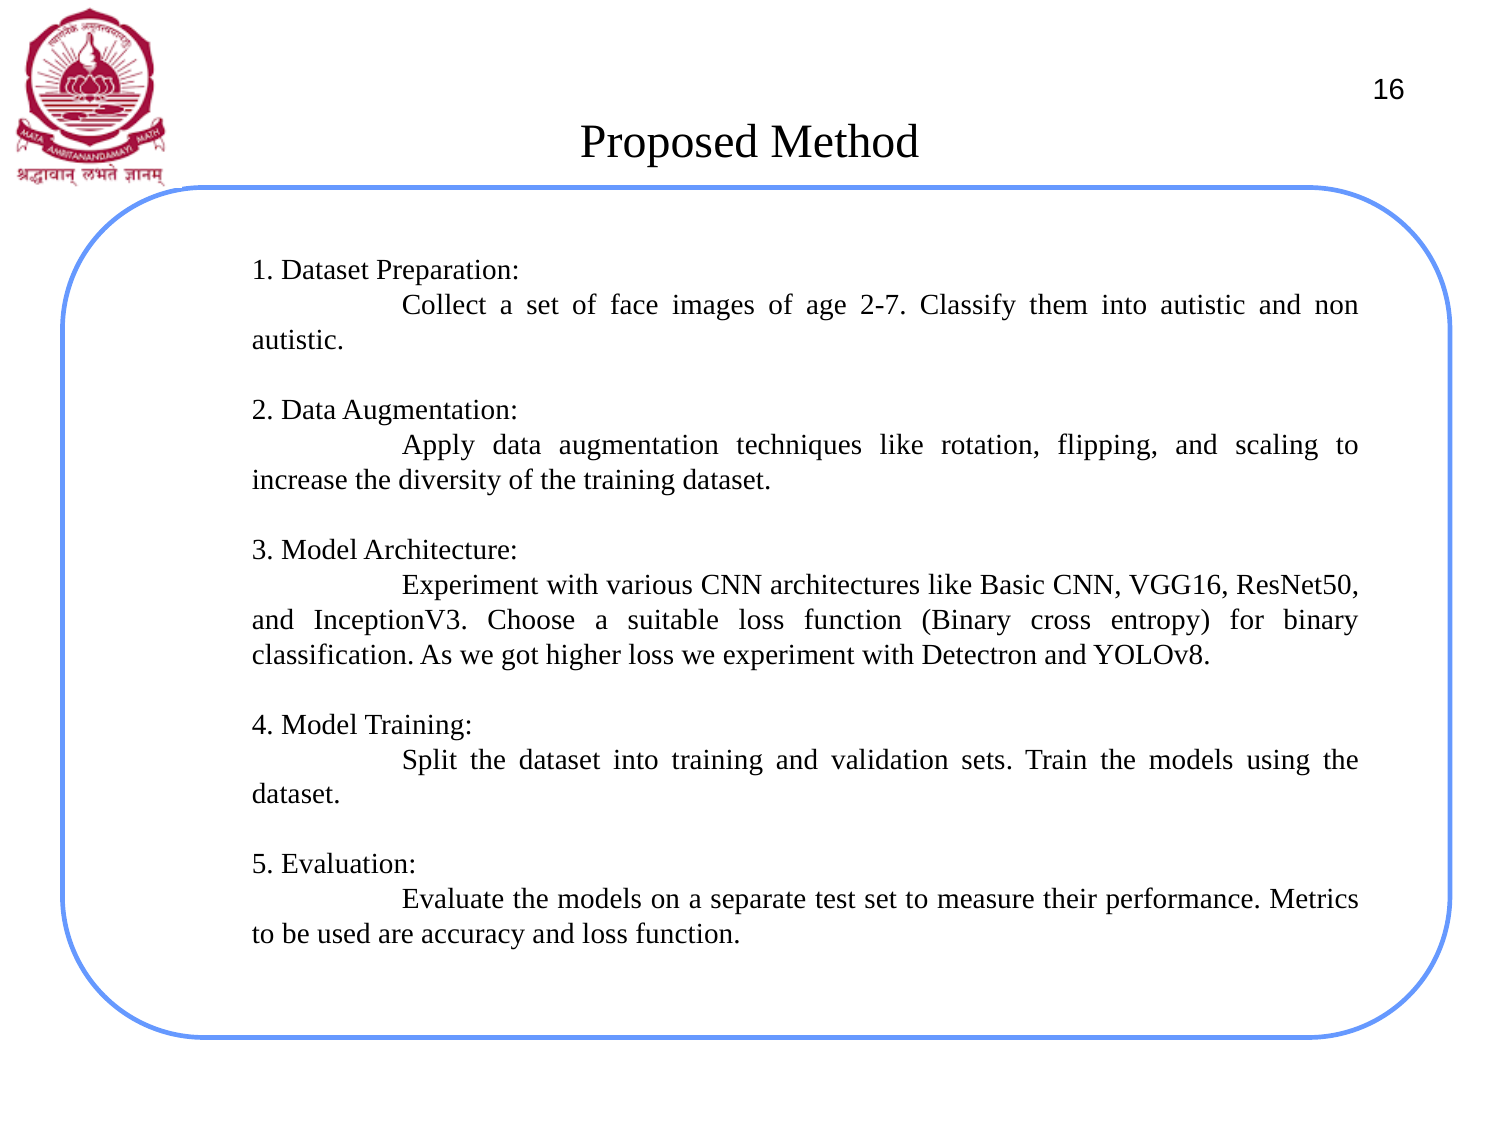

# Proposed Method
16
1. Dataset Preparation:
	Collect a set of face images of age 2-7. Classify them into autistic and non autistic.

2. Data Augmentation:
	Apply data augmentation techniques like rotation, flipping, and scaling to increase the diversity of the training dataset.

3. Model Architecture:
	Experiment with various CNN architectures like Basic CNN, VGG16, ResNet50, and InceptionV3. Choose a suitable loss function (Binary cross entropy) for binary classification. As we got higher loss we experiment with Detectron and YOLOv8.

4. Model Training:
	Split the dataset into training and validation sets. Train the models using the dataset.

5. Evaluation:
	Evaluate the models on a separate test set to measure their performance. Metrics to be used are accuracy and loss function.